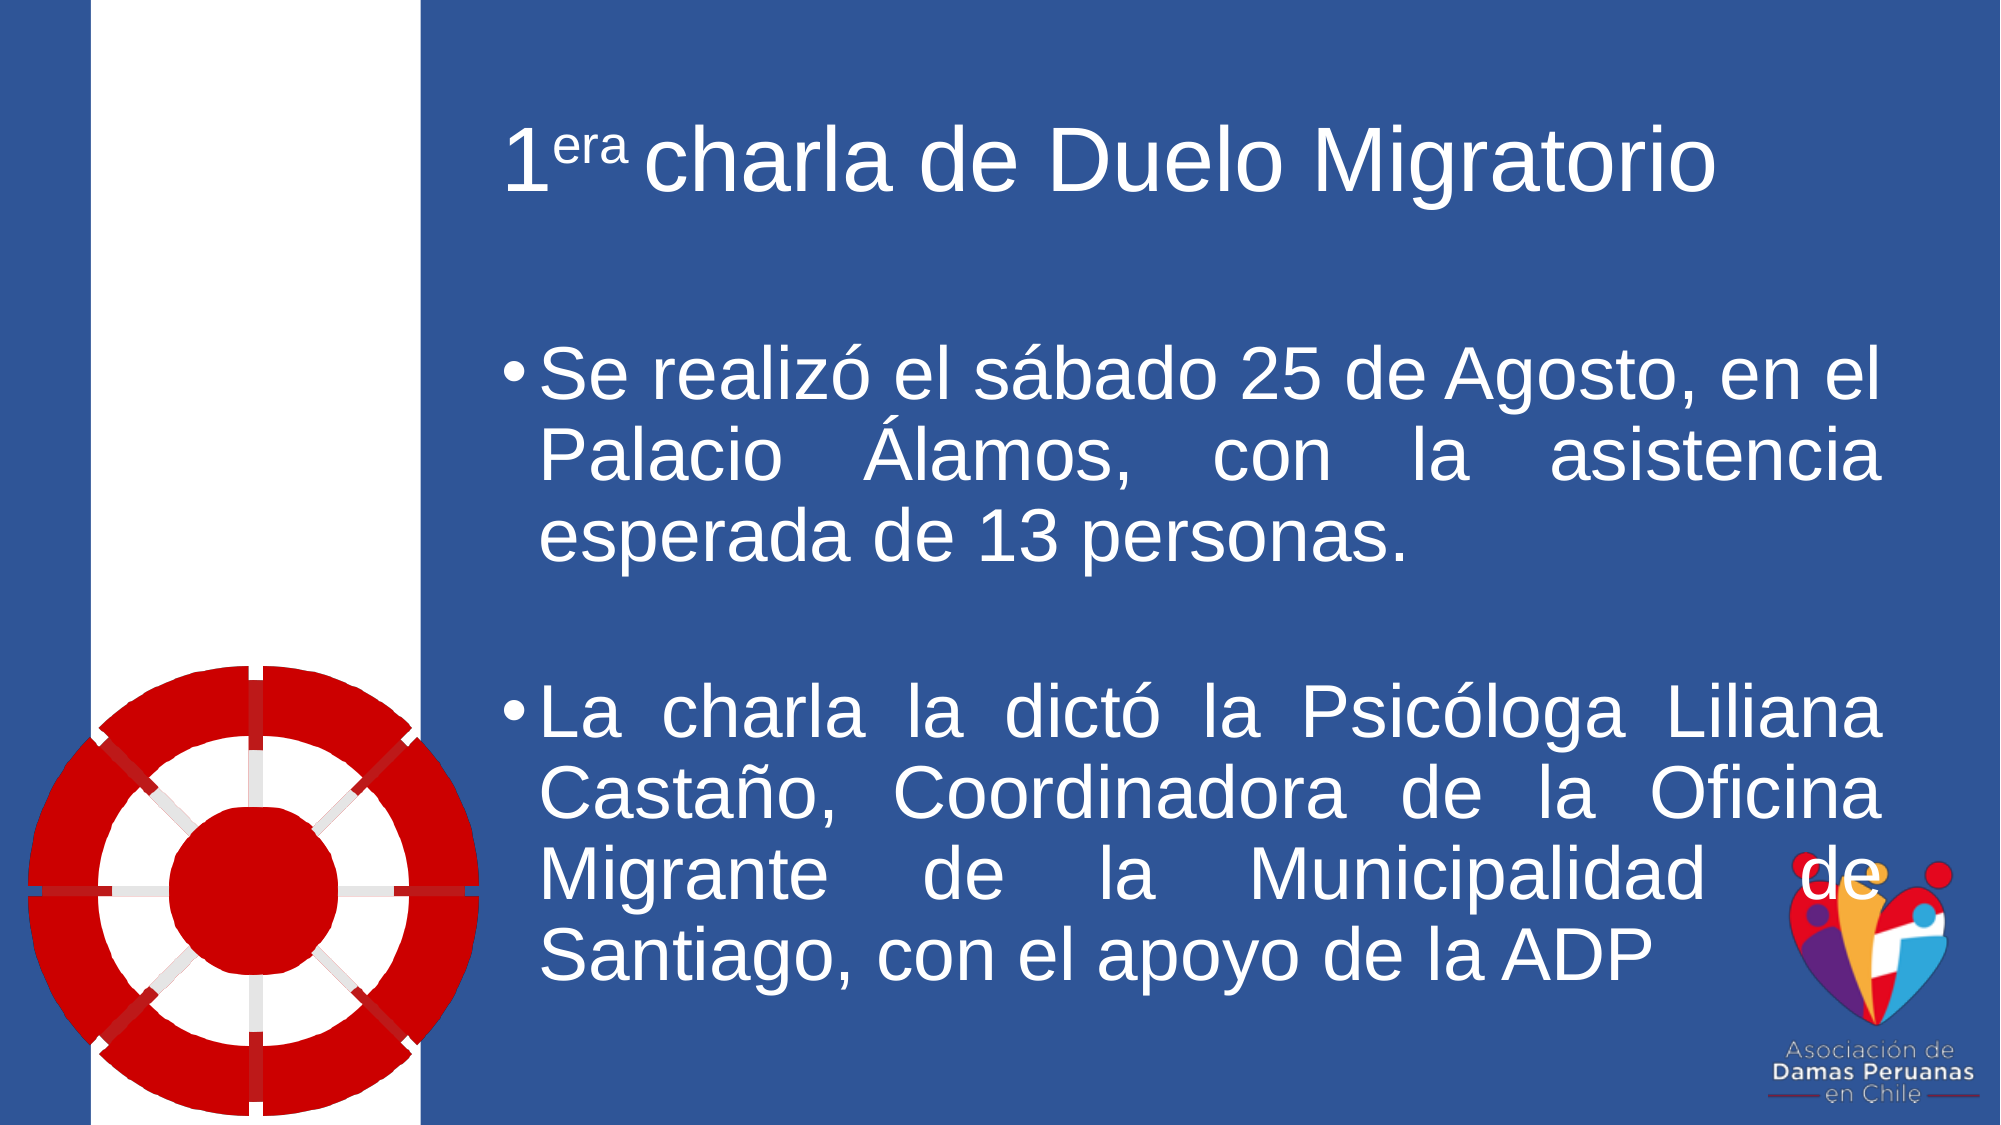

# 1era charla de Duelo Migratorio
Se realizó el sábado 25 de Agosto, en el Palacio Álamos, con la asistencia esperada de 13 personas.

La charla la dictó la Psicóloga Liliana Castaño, Coordinadora de la Oficina Migrante de la Municipalidad de Santiago, con el apoyo de la ADP